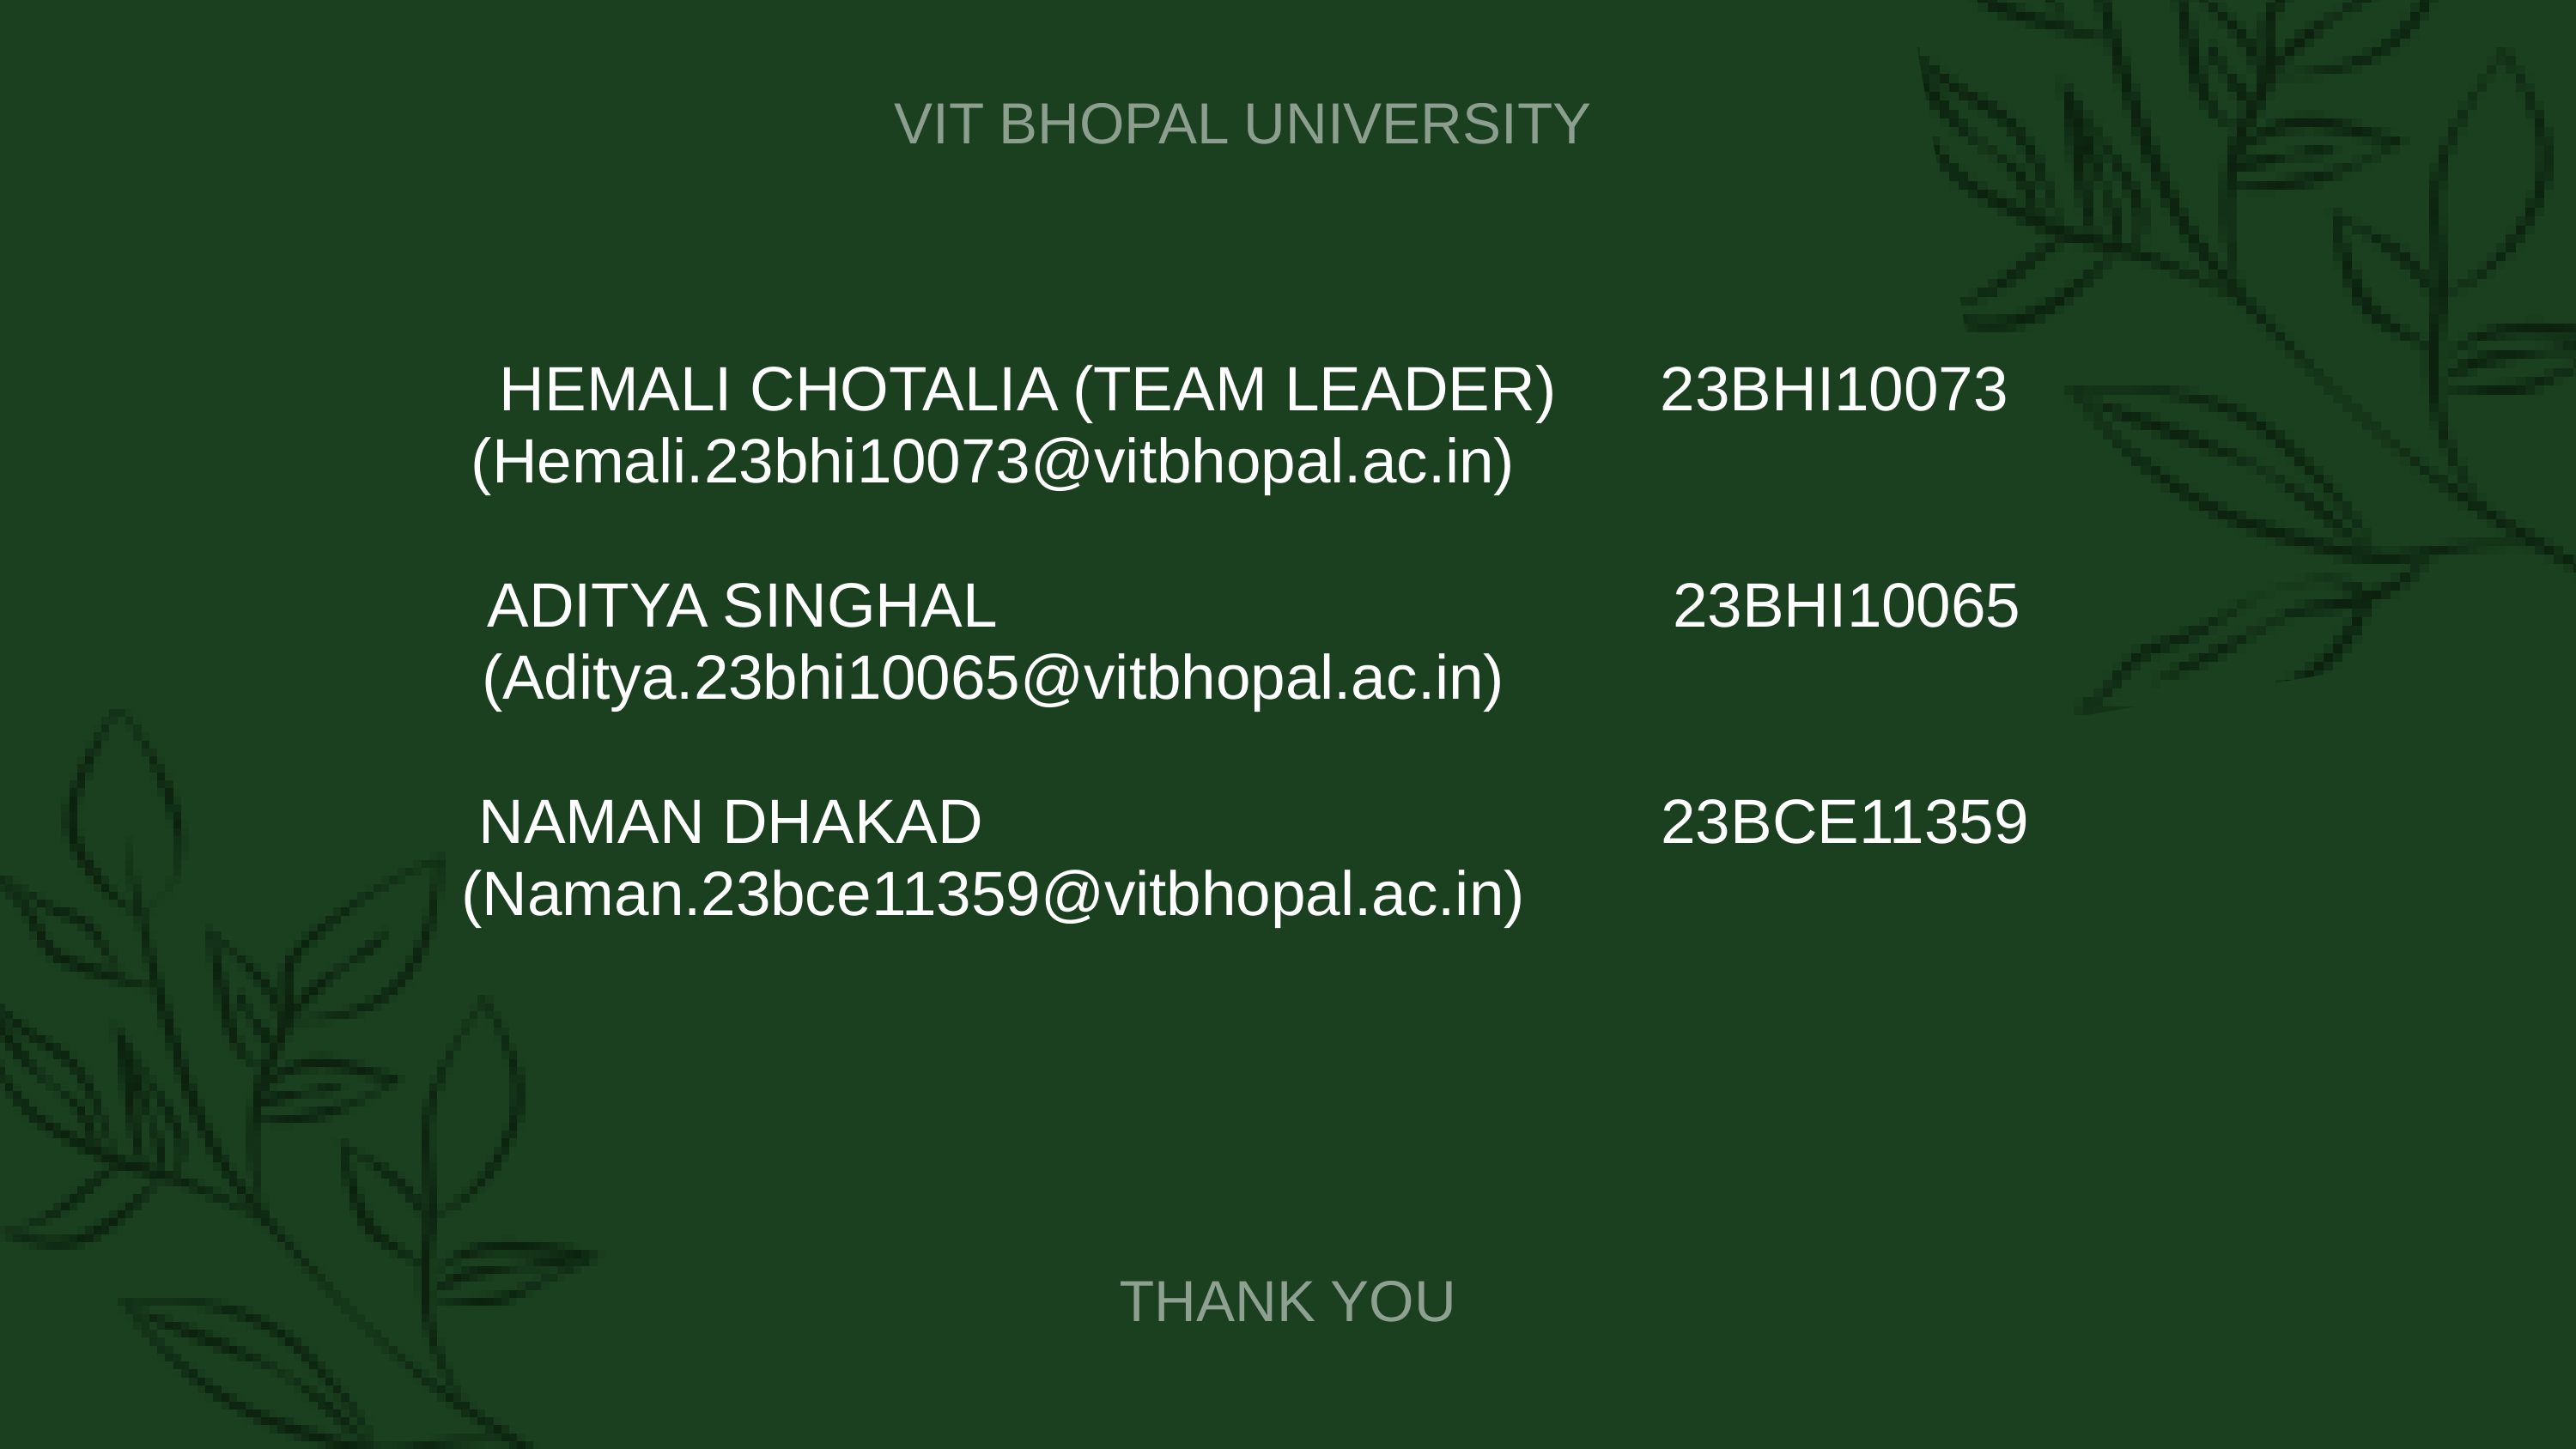

VIT BHOPAL UNIVERSITY
HEMALI CHOTALIA (TEAM LEADER)      23BHI10073
(Hemali.23bhi10073@vitbhopal.ac.in)

ADITYA SINGHAL                                       23BHI10065
(Aditya.23bhi10065@vitbhopal.ac.in)

NAMAN DHAKAD                                       23BCE11359
 (Naman.23bce11359@vitbhopal.ac.in)

THANK YOU